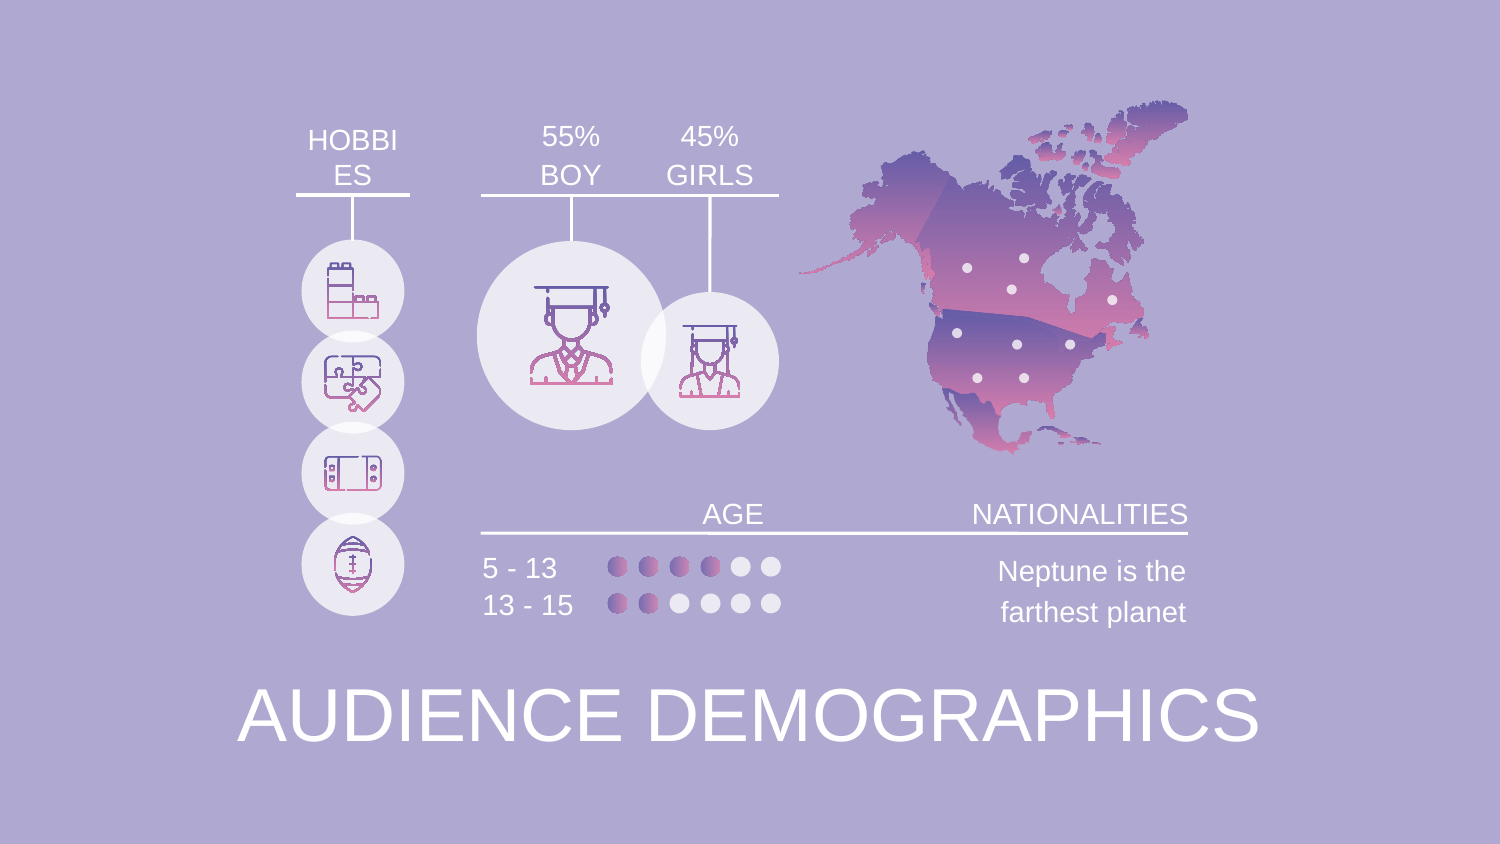

45%
GIRLS
55%
BOY
HOBBIES

NATIONALITIES
AGE

Neptune is the farthest planet
5 - 13

13 - 15

# AUDIENCE DEMOGRAPHICS